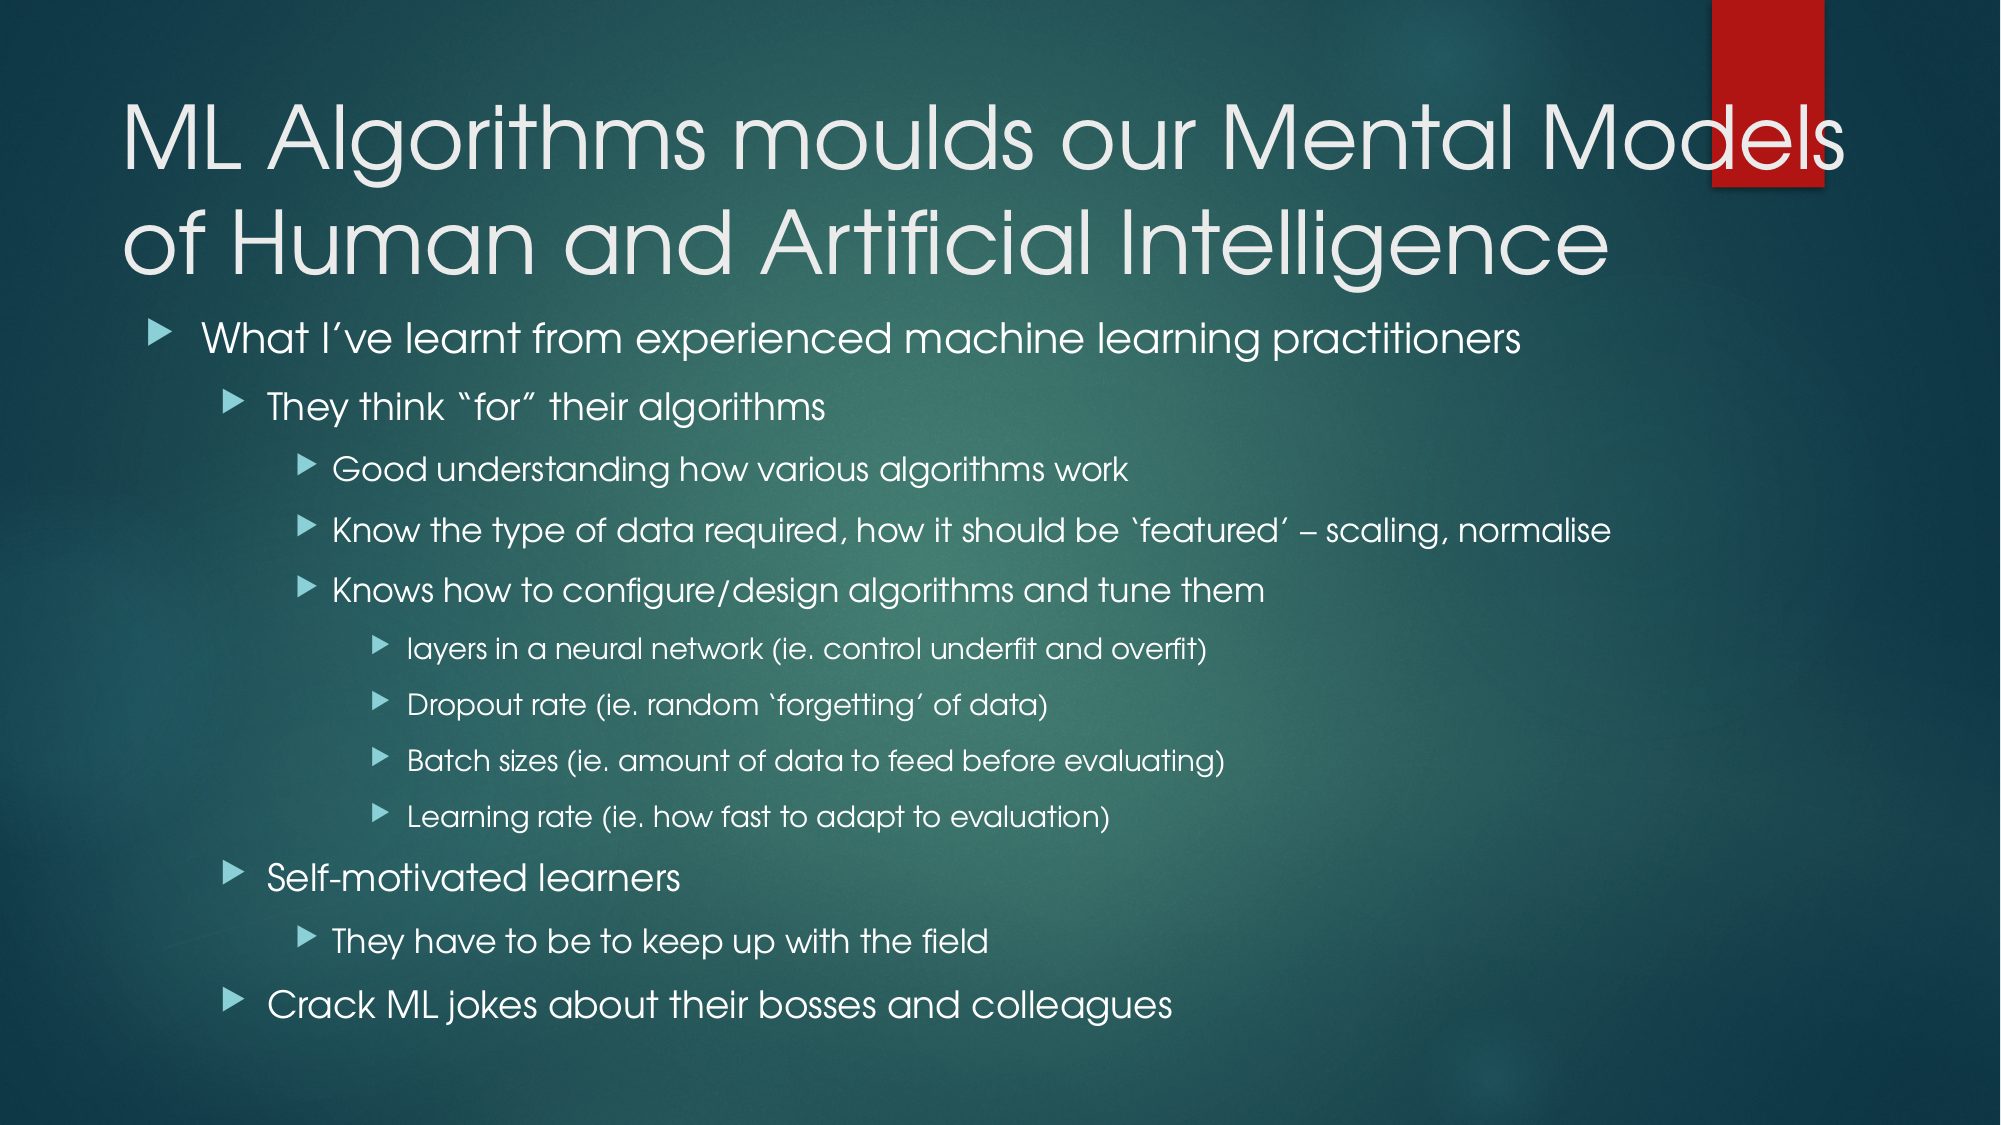

# ML Algorithms moulds our Mental Models of Human and Artificial Intelligence
What I’ve learnt from experienced machine learning practitioners
They think “for” their algorithms
Good understanding how various algorithms work
Know the type of data required, how it should be ‘featured’ – scaling, normalise
Knows how to configure/design algorithms and tune them
layers in a neural network (ie. control underfit and overfit)
Dropout rate (ie. random ‘forgetting’ of data)
Batch sizes (ie. amount of data to feed before evaluating)
Learning rate (ie. how fast to adapt to evaluation)
Self-motivated learners
They have to be to keep up with the field
Crack ML jokes about their bosses and colleagues